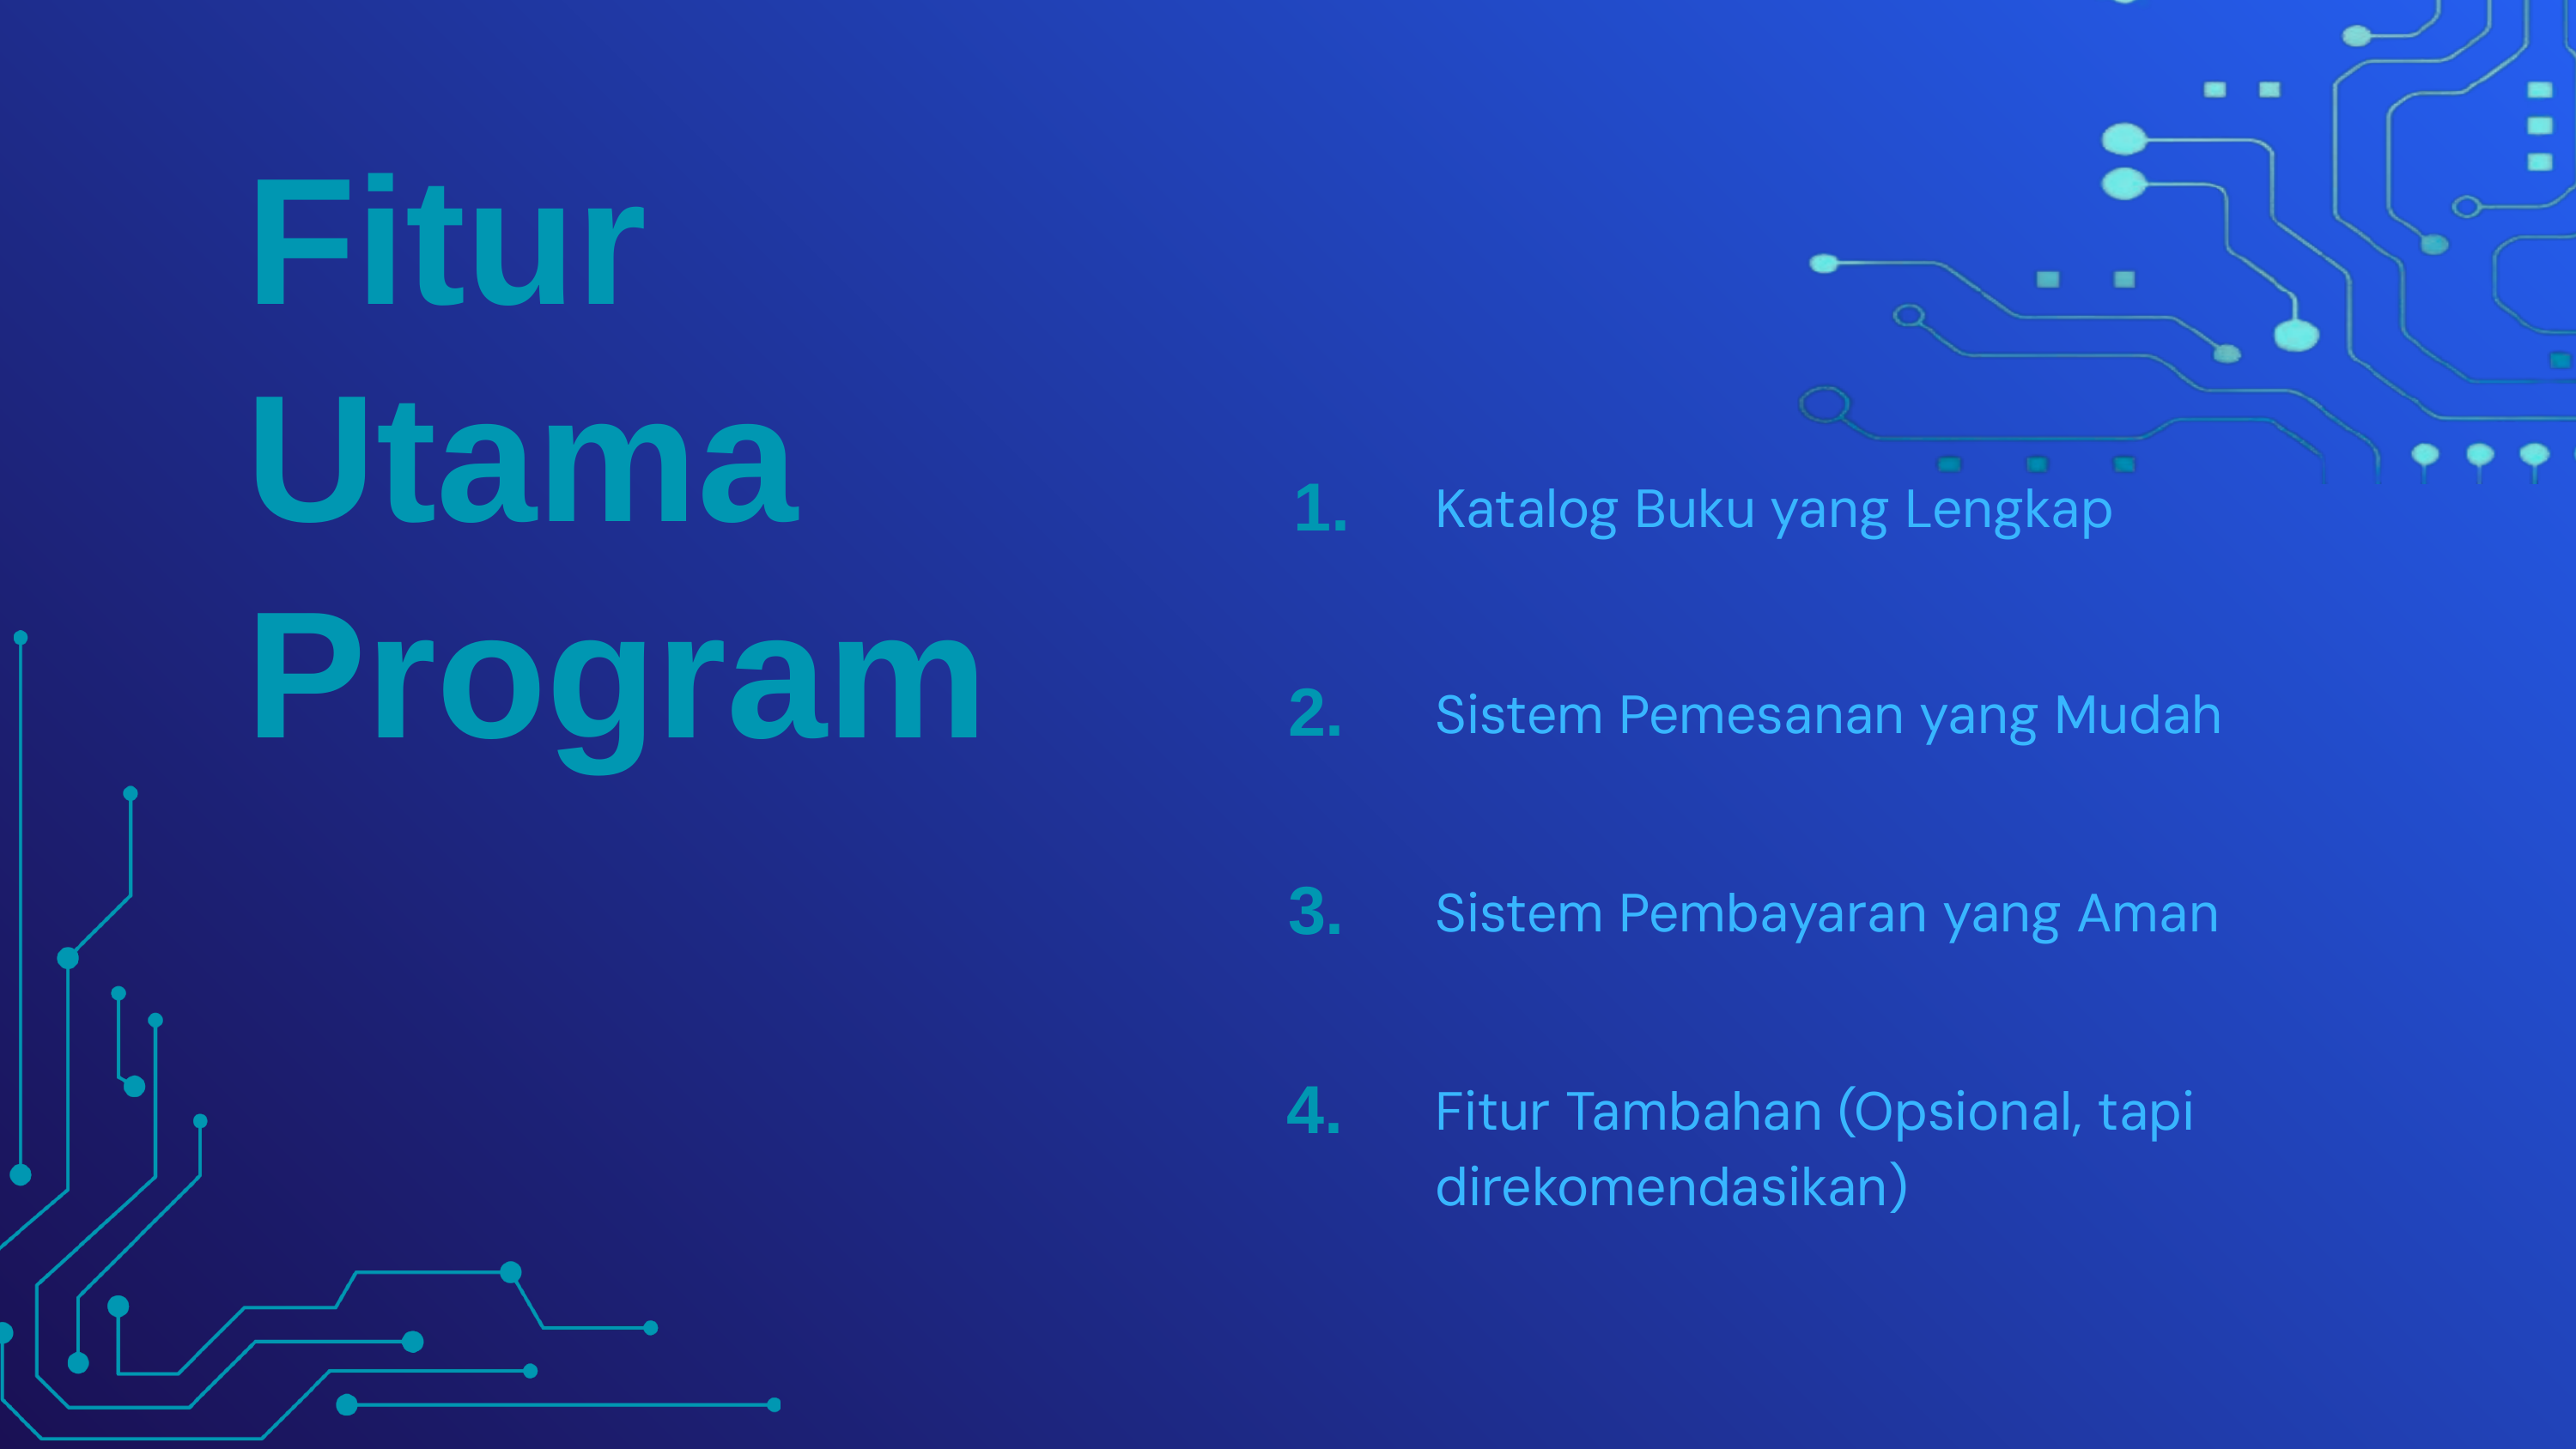

Fitur Utama Program
1.
Katalog Buku yang Lengkap

2.
Sistem Pemesanan yang Mudah
3.
Sistem Pembayaran yang Aman
4.
Fitur Tambahan (Opsional, tapi direkomendasikan)